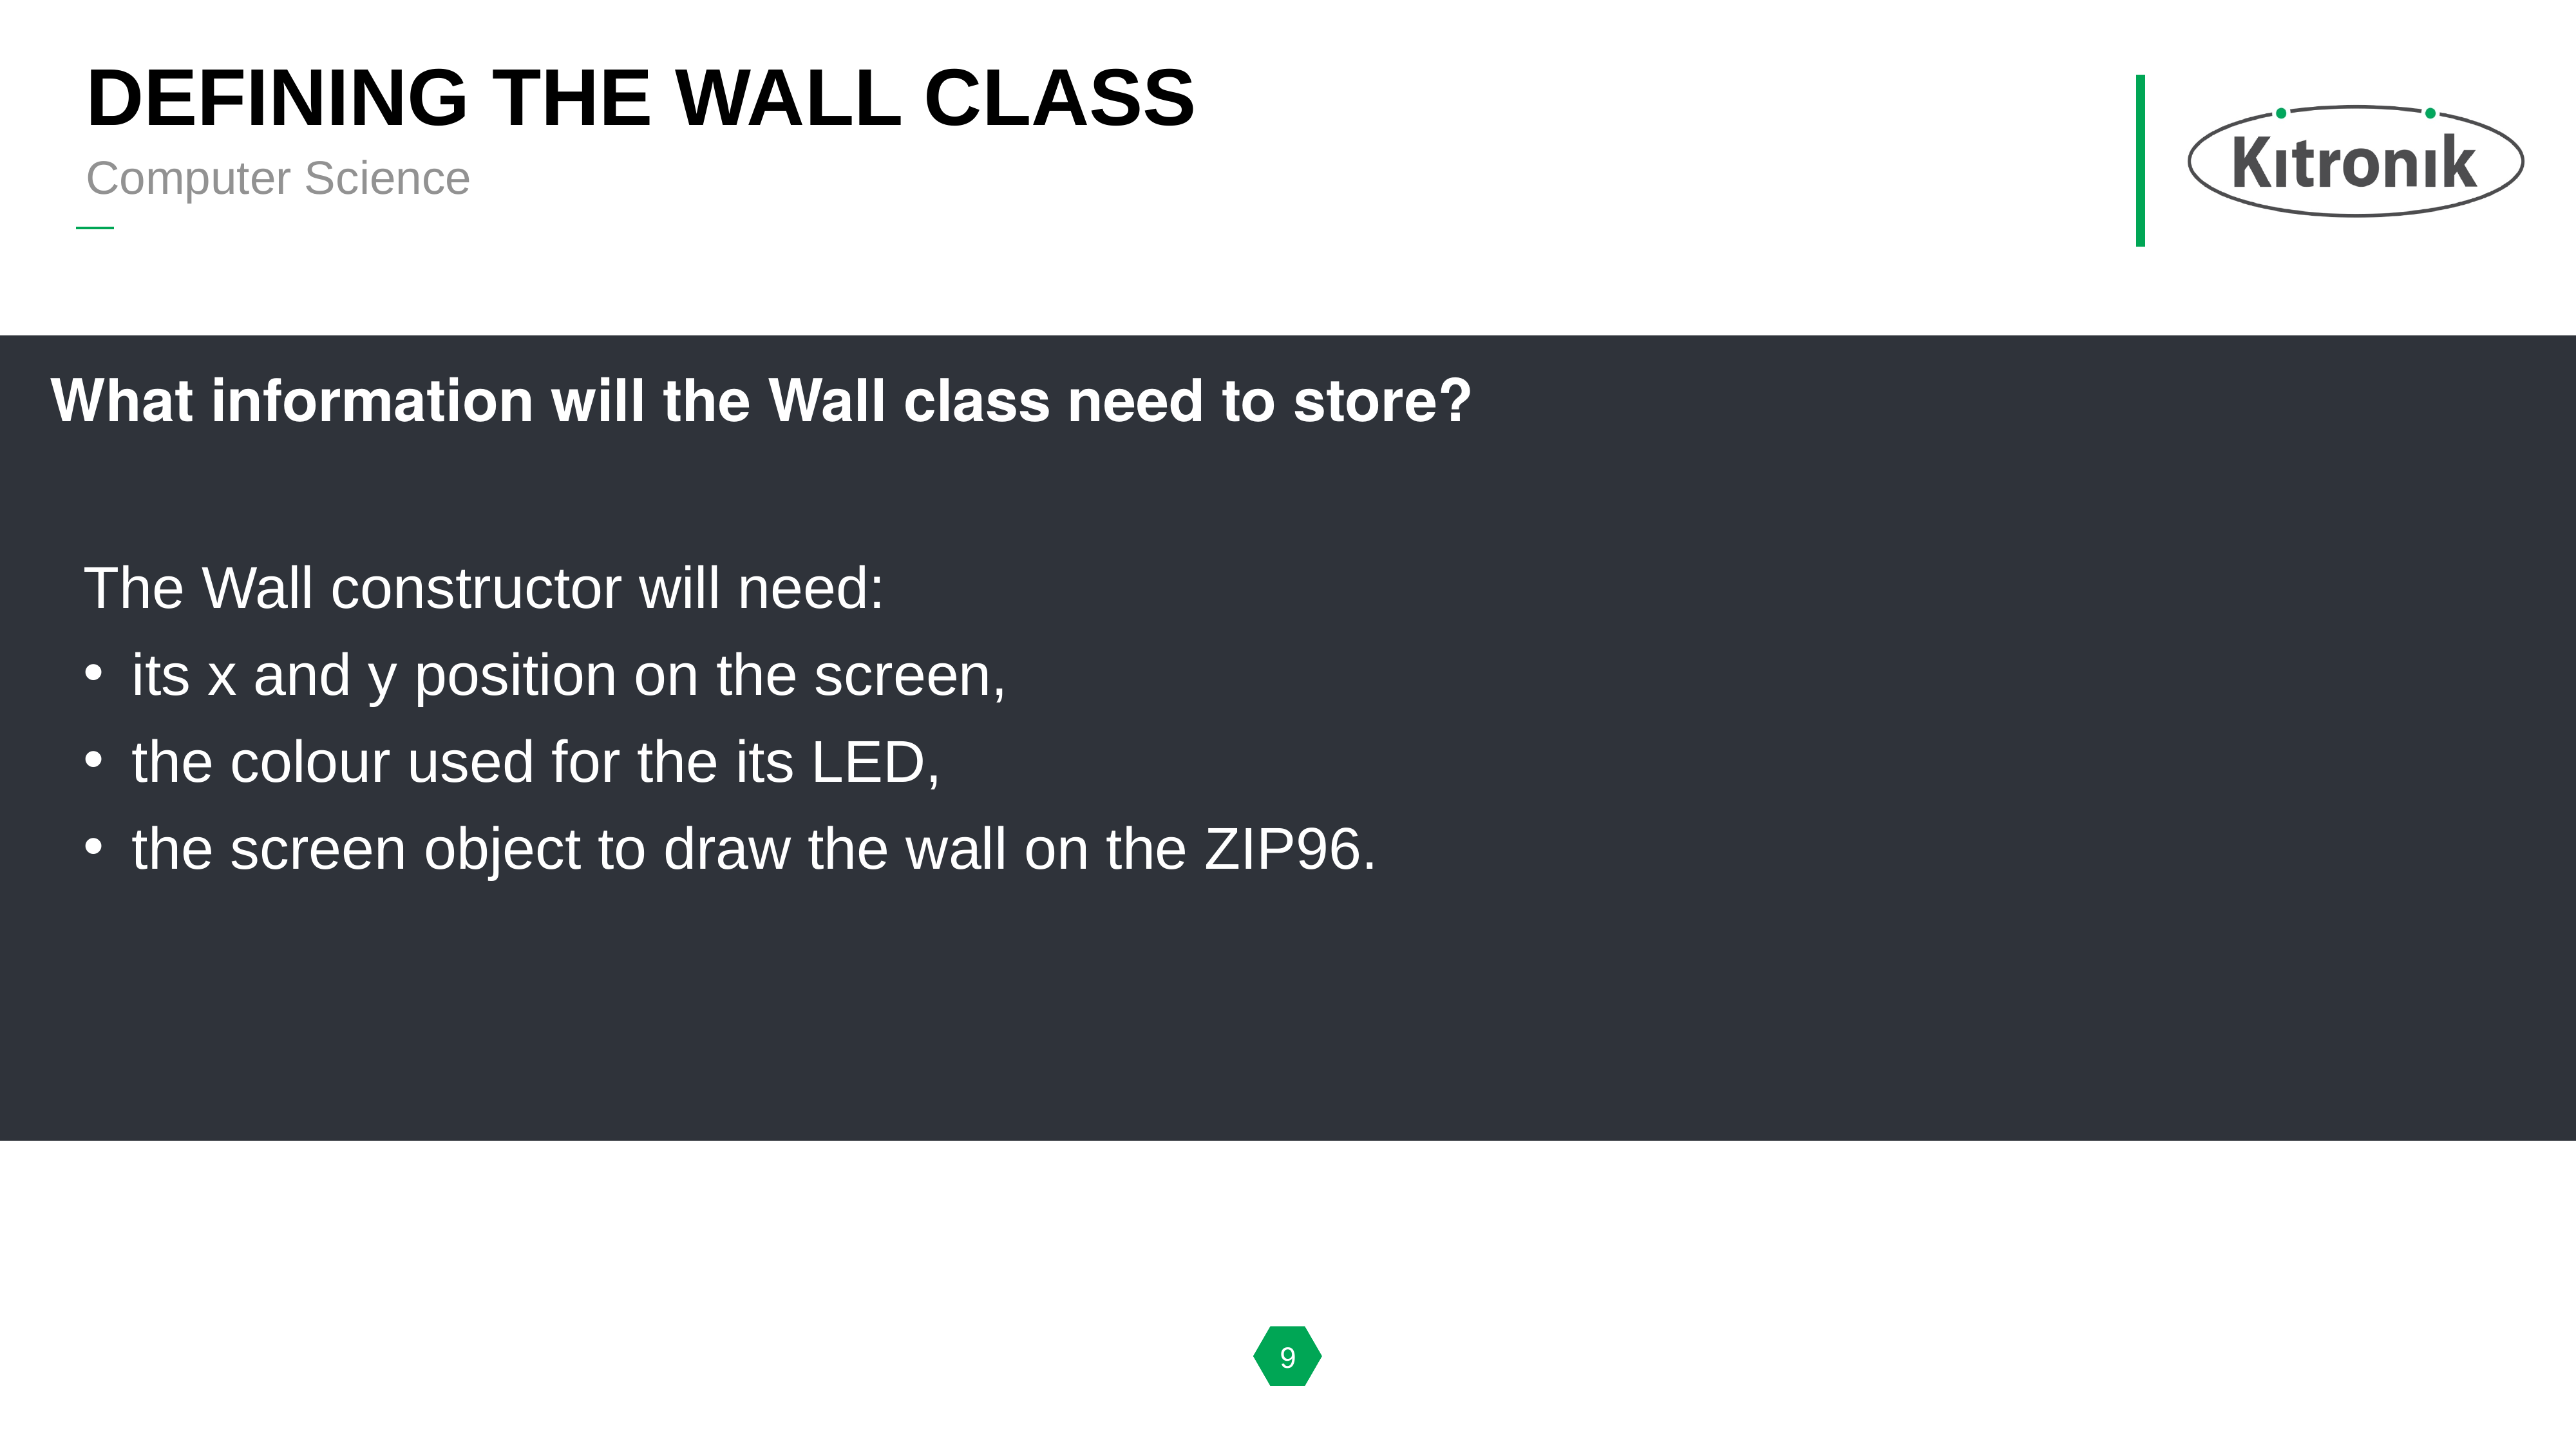

# Defining the wall class
Computer Science

What information will the Wall class need to store?
The Wall constructor will need:
its x and y position on the screen,
the colour used for the its LED,
the screen object to draw the wall on the ZIP96.

9